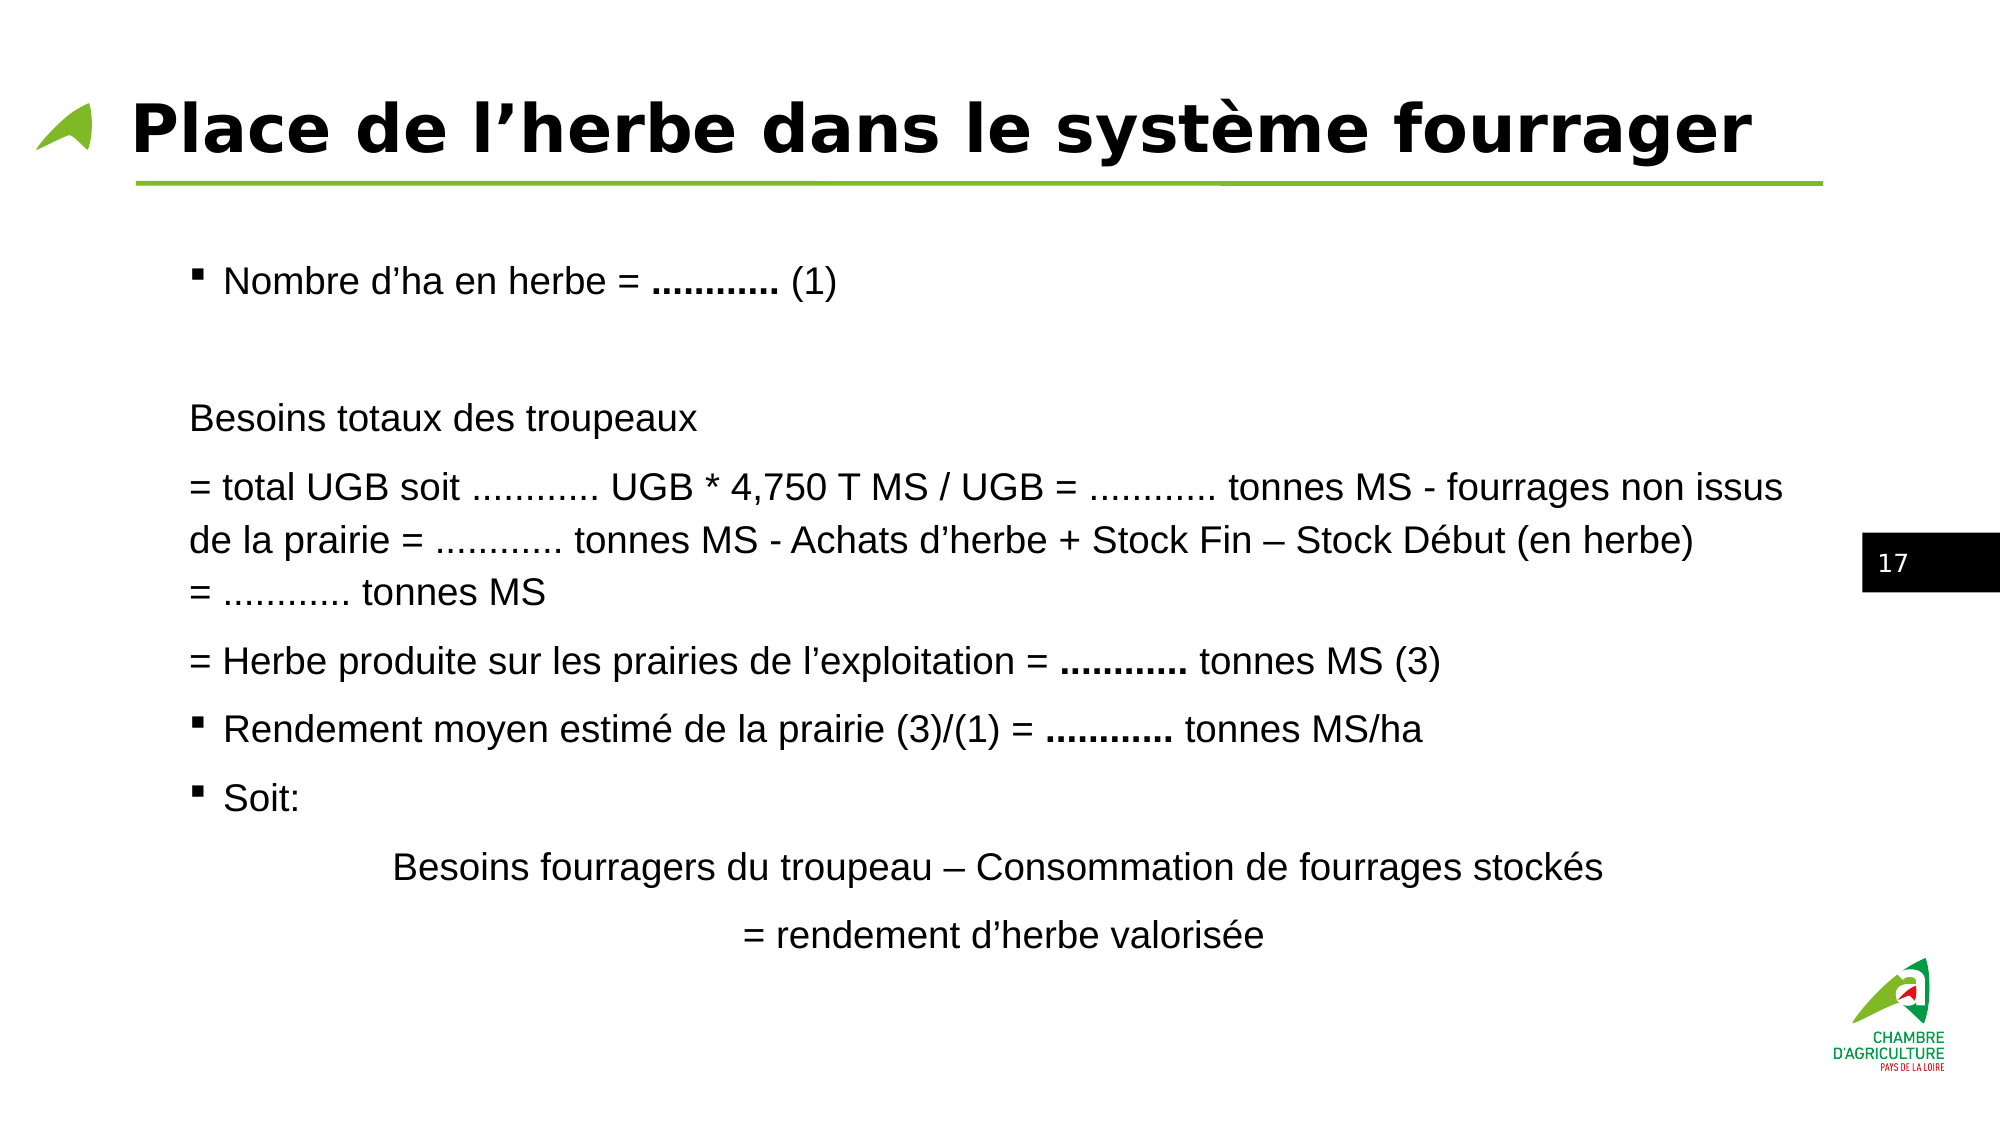

Place de l’herbe dans le système fourrager
Nombre d’ha en herbe = ............ (1)

Besoins totaux des troupeaux
= total UGB soit ............ UGB * 4,750 T MS / UGB = ............ tonnes MS - fourrages non issus de la prairie = ............ tonnes MS - Achats d’herbe + Stock Fin – Stock Début (en herbe) = ............ tonnes MS
= Herbe produite sur les prairies de l’exploitation = ............ tonnes MS (3)
Rendement moyen estimé de la prairie (3)/(1) = ............ tonnes MS/ha
Soit:
Besoins fourragers du troupeau – Consommation de fourrages stockés
 = rendement d’herbe valorisée

17